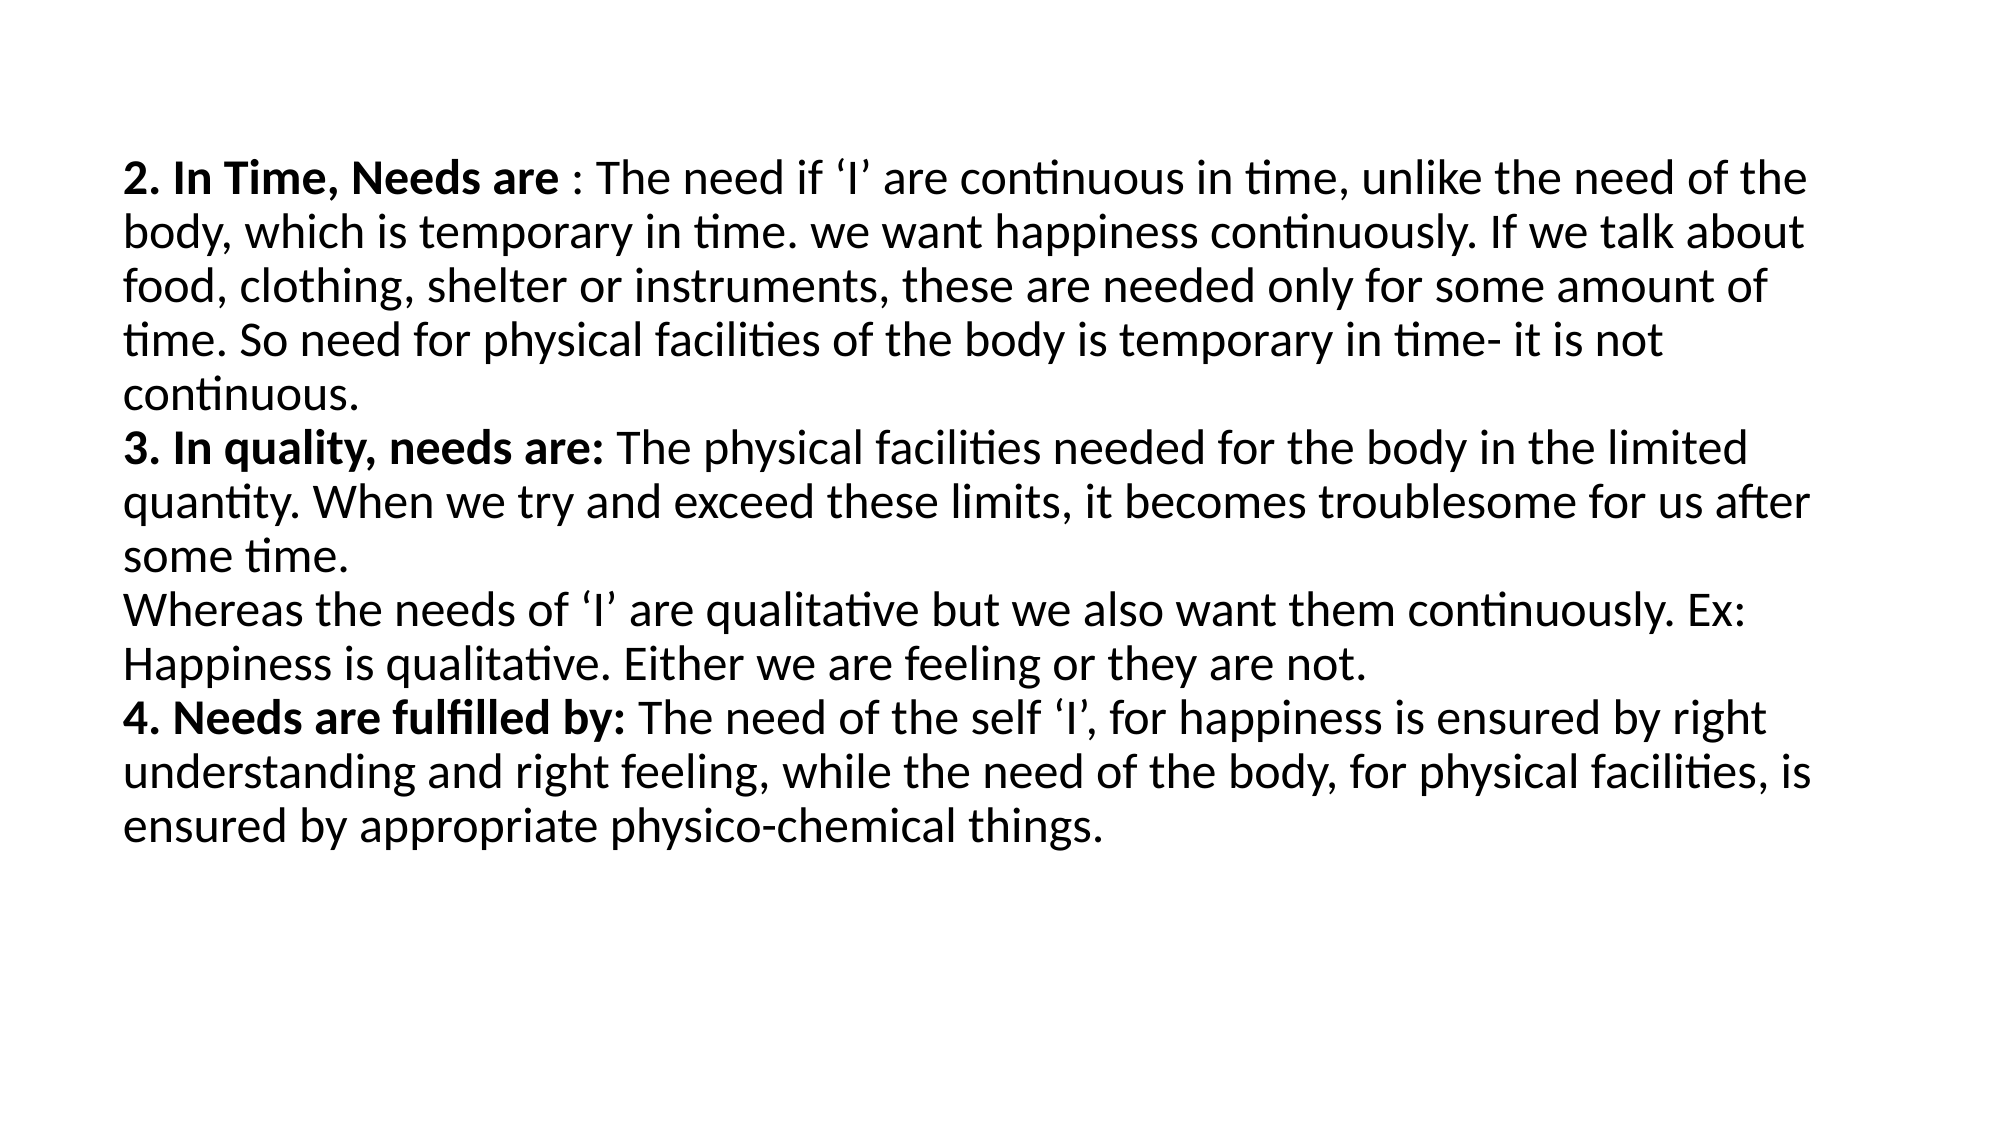

# 2. In Time, Needs are : The need if ‘I’ are continuous in time, unlike the need of the body, which is temporary in time. we want happiness continuously. If we talk about food, clothing, shelter or instruments, these are needed only for some amount of time. So need for physical facilities of the body is temporary in time- it is not continuous. 3. In quality, needs are: The physical facilities needed for the body in the limited quantity. When we try and exceed these limits, it becomes troublesome for us after some time. Whereas the needs of ‘I’ are qualitative but we also want them continuously. Ex: Happiness is qualitative. Either we are feeling or they are not. 4. Needs are fulfilled by: The need of the self ‘I’, for happiness is ensured by right understanding and right feeling, while the need of the body, for physical facilities, is ensured by appropriate physico-chemical things.